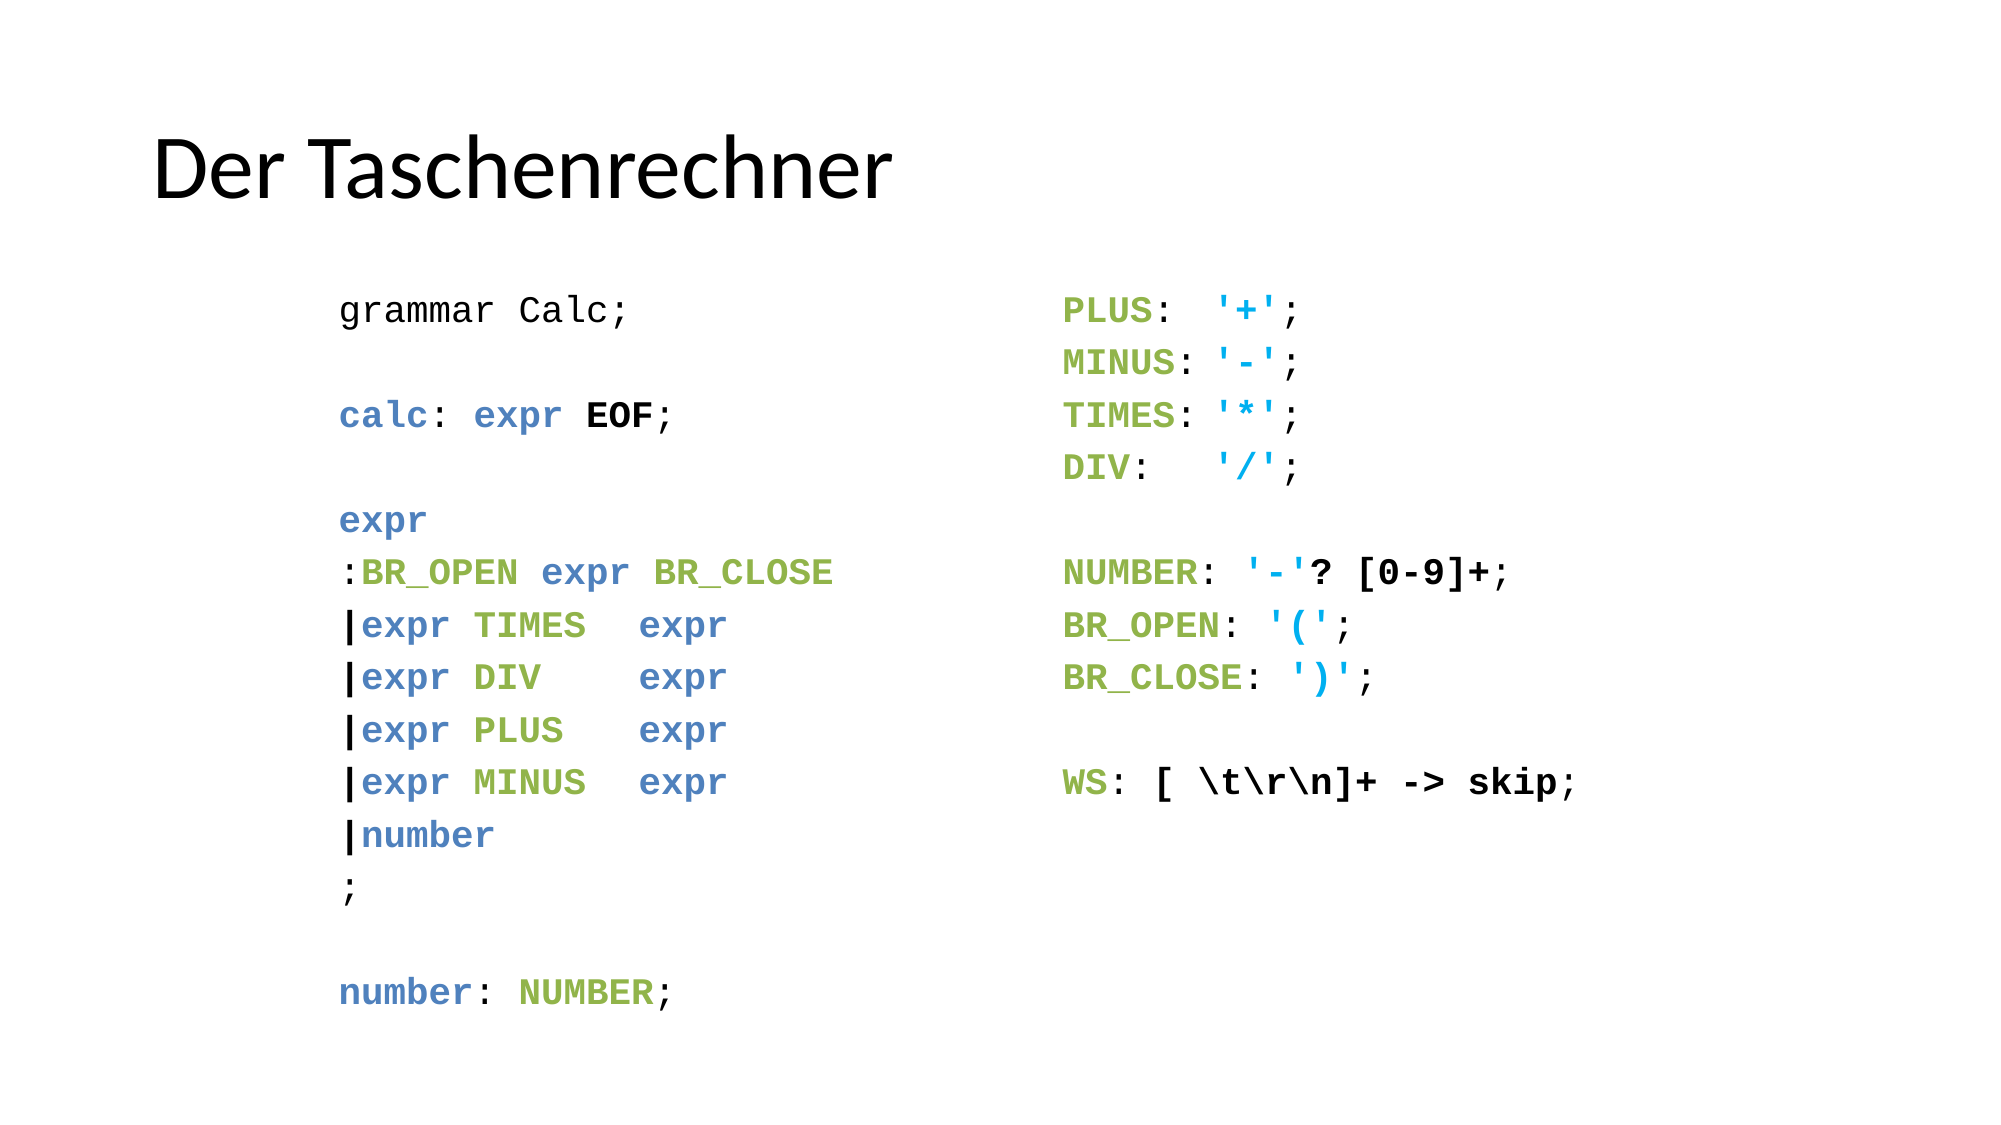

# Der Taschenrechner
grammar Calc;

calc: expr EOF;

expr
:BR_OPEN expr BR_CLOSE
|expr TIMES 	expr
|expr DIV 	expr
|expr PLUS 	expr
|expr MINUS 	expr
|number
;

number: NUMBER;
PLUS: 	'+';
MINUS:	'-';
TIMES:	'*';
DIV:  	'/';

NUMBER: '-'? [0-9]+;
BR_OPEN: '(';
BR_CLOSE: ')';

WS: [ \t\r\n]+ -> skip;